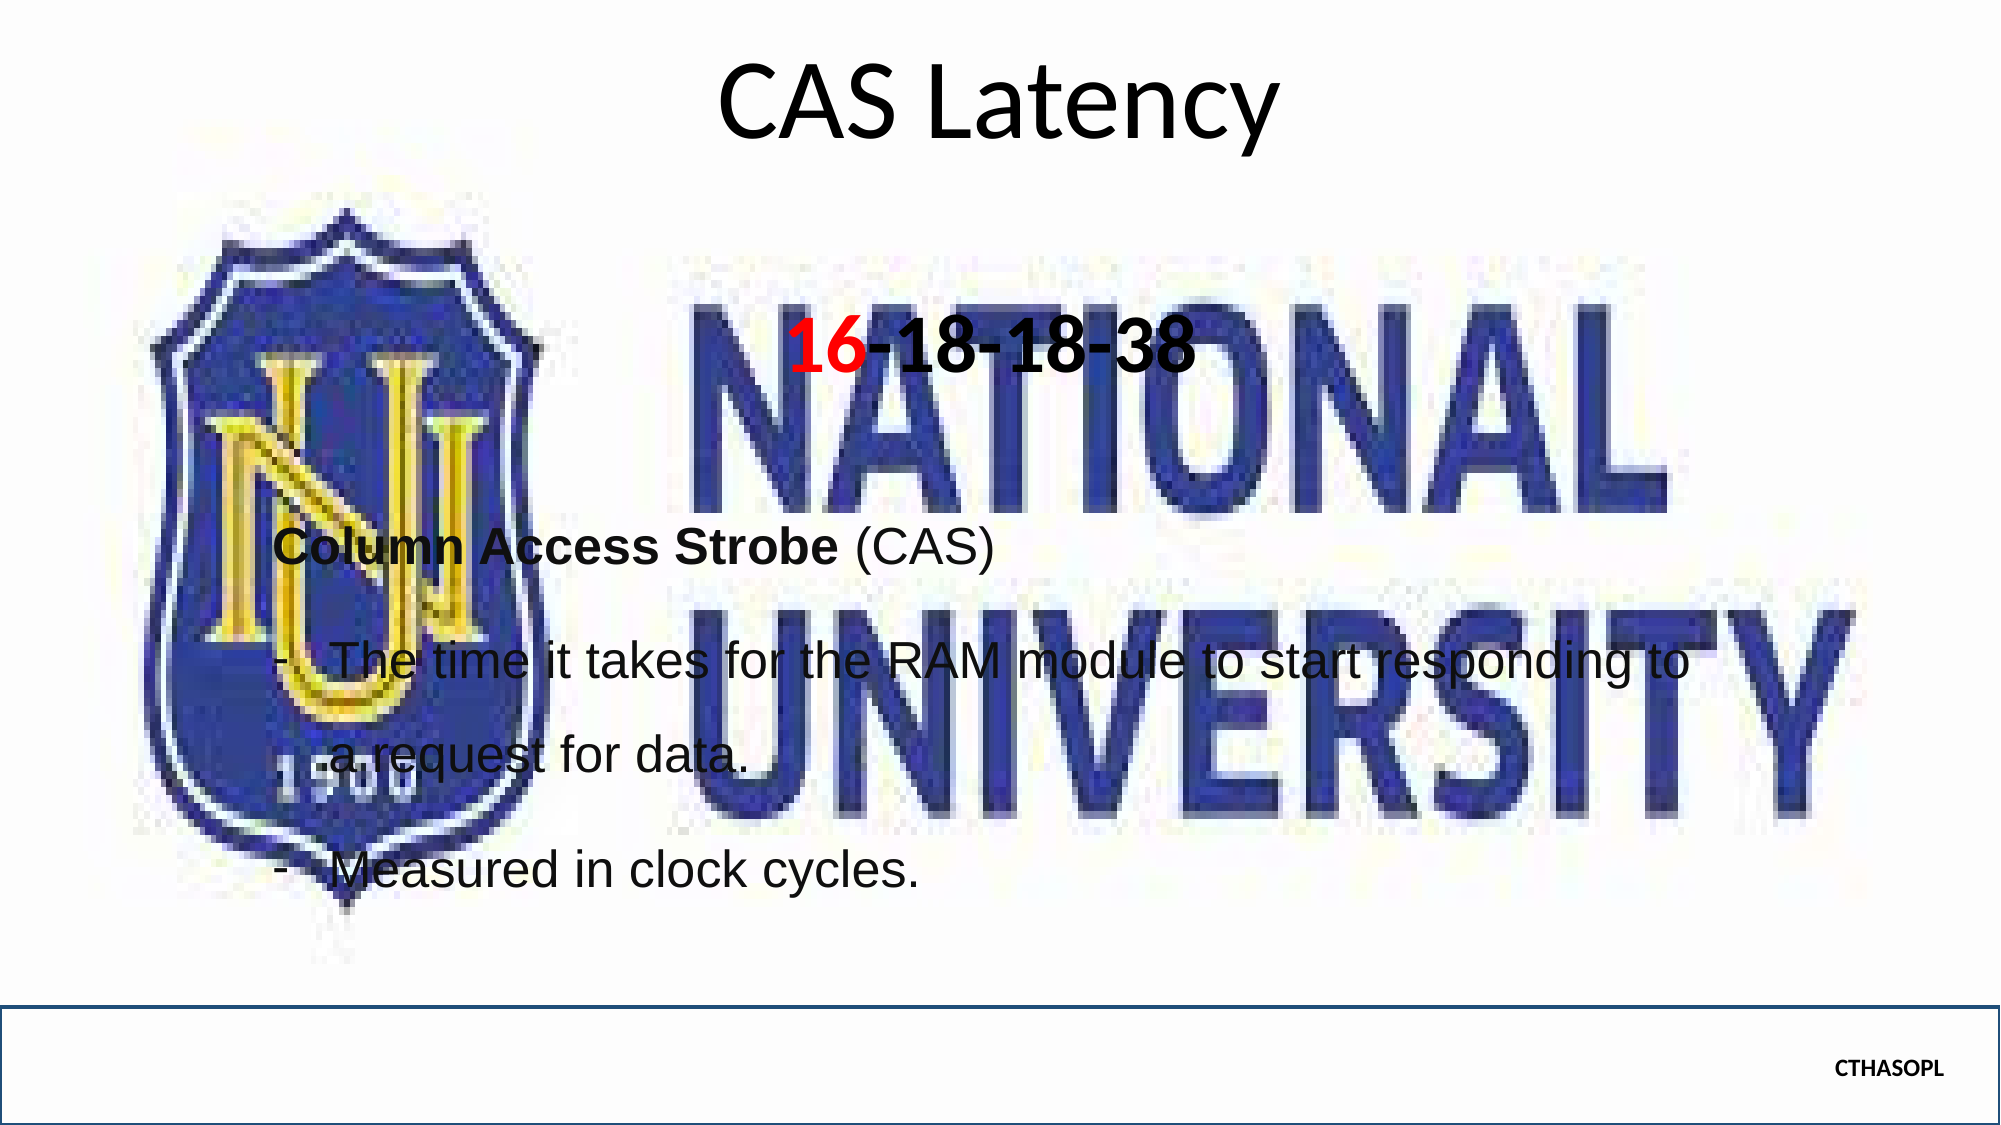

# CAS Latency
16-18-18-38
Column Access Strobe (CAS)
The time it takes for the RAM module to start responding to a request for data.
Measured in clock cycles.
CTHASOPL